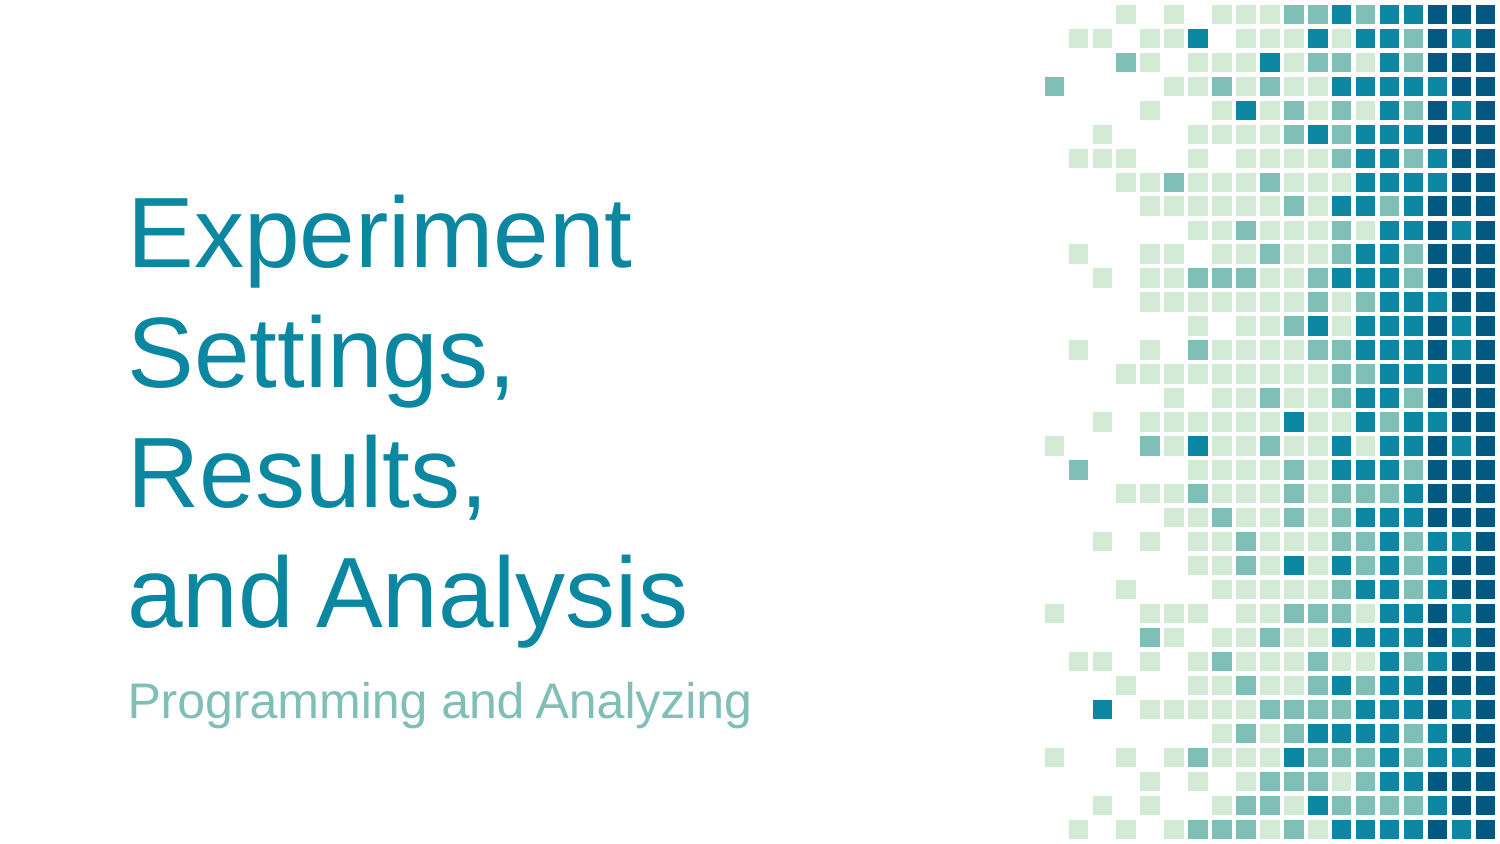

# Experiment Settings, Results, and Analysis
Programming and Analyzing